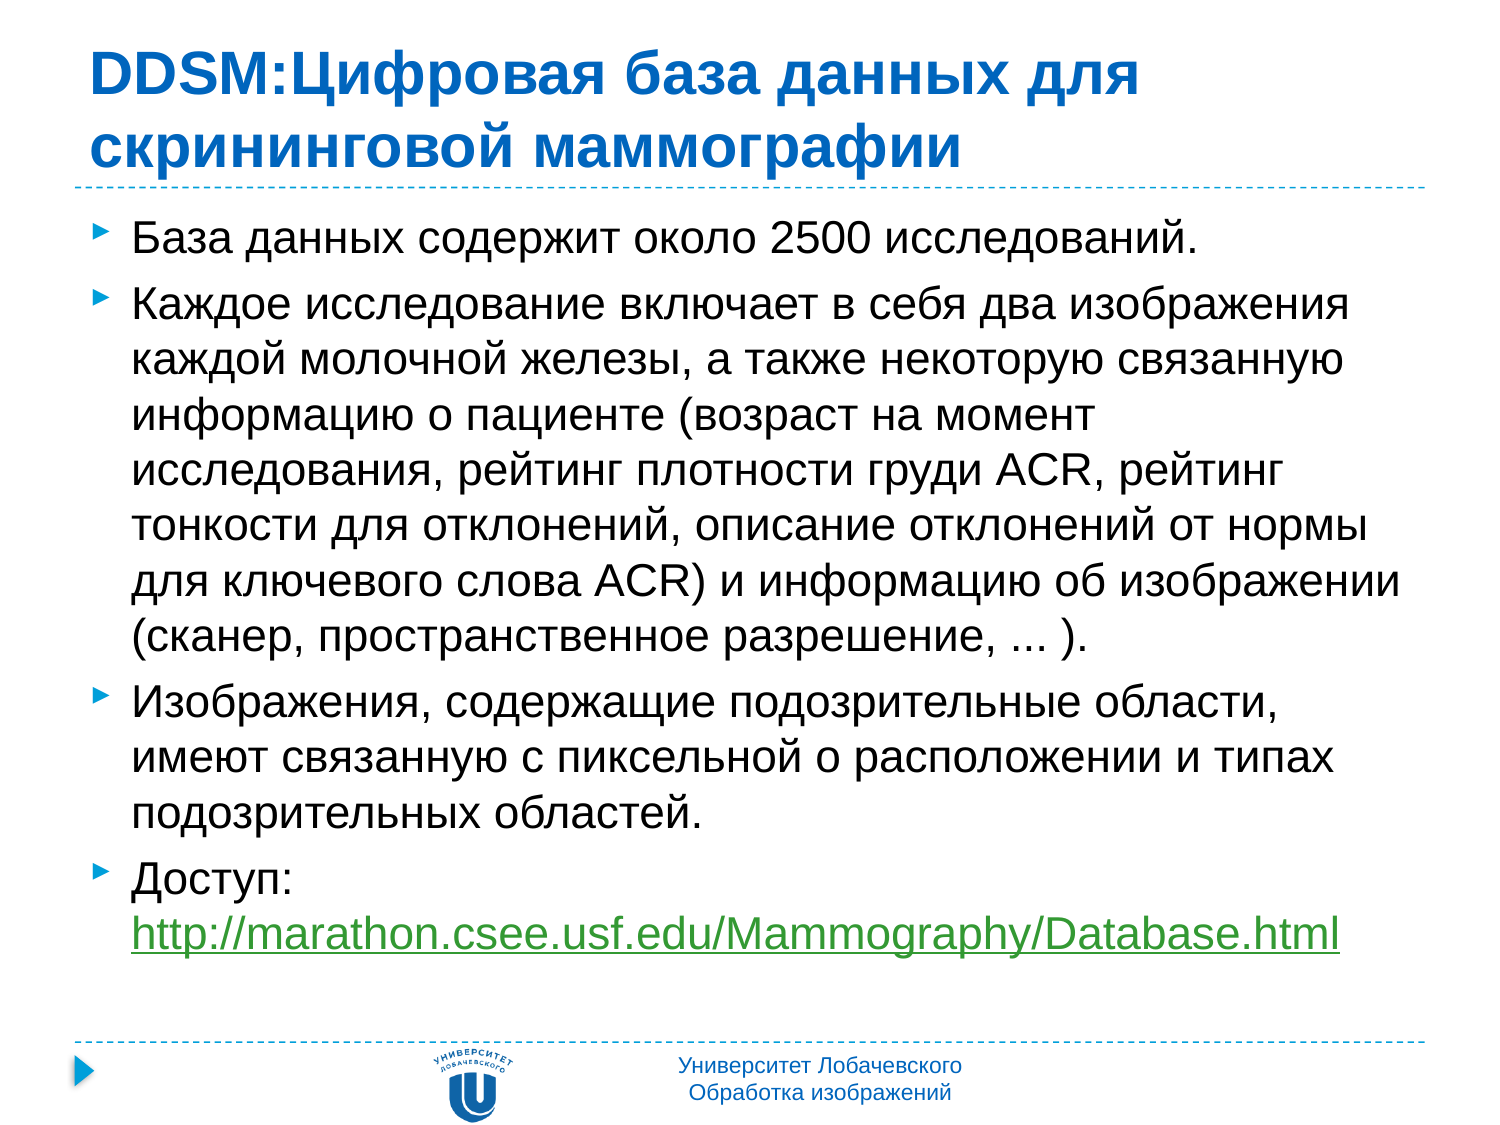

# DDSM:Цифровая база данных для скрининговой маммографии
База данных содержит около 2500 исследований.
Каждое исследование включает в себя два изображения каждой молочной железы, а также некоторую связанную информацию о пациенте (возраст на момент исследования, рейтинг плотности груди ACR, рейтинг тонкости для отклонений, описание отклонений от нормы для ключевого слова ACR) и информацию об изображении (сканер, пространственное разрешение, ... ).
Изображения, содержащие подозрительные области, имеют связанную с пиксельной о расположении и ​​типах подозрительных областей.
Доступ: http://marathon.csee.usf.edu/Mammography/Database.html
36
Университет Лобачевского
Обработка изображений